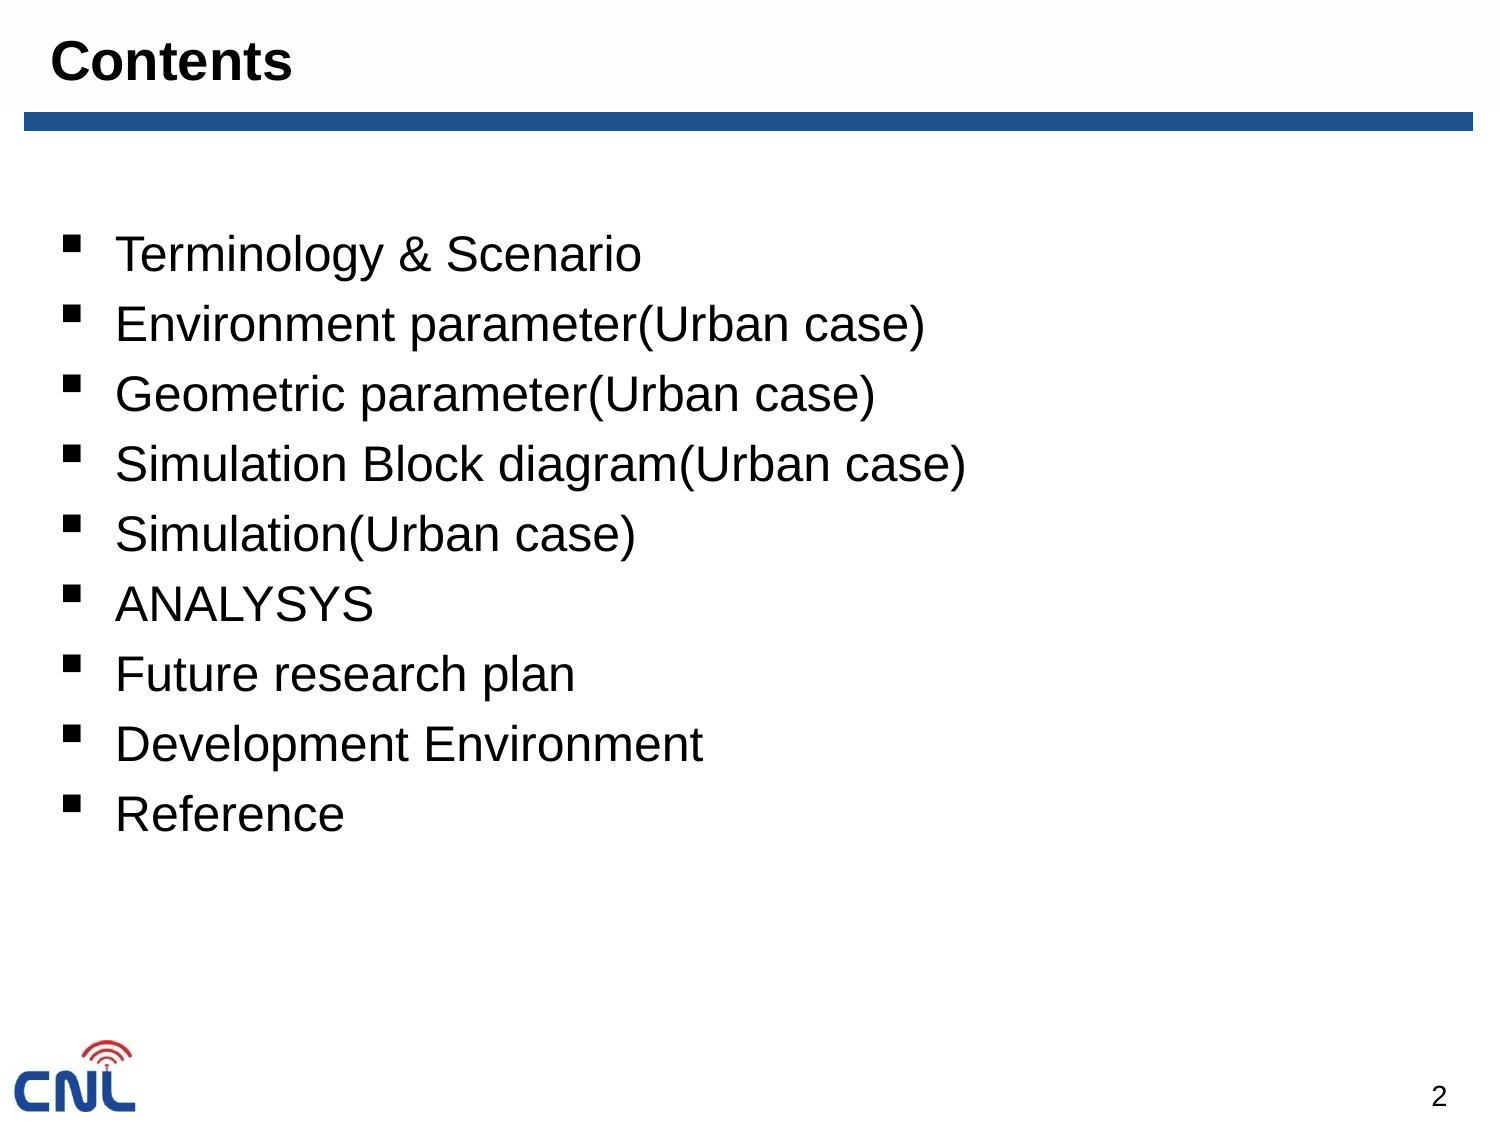

# Contents

Terminology & Scenario
Environment parameter(Urban case)
Geometric parameter(Urban case)
Simulation Block diagram(Urban case)
Simulation(Urban case)
ANALYSYS
Future research plan
Development Environment
Reference

2